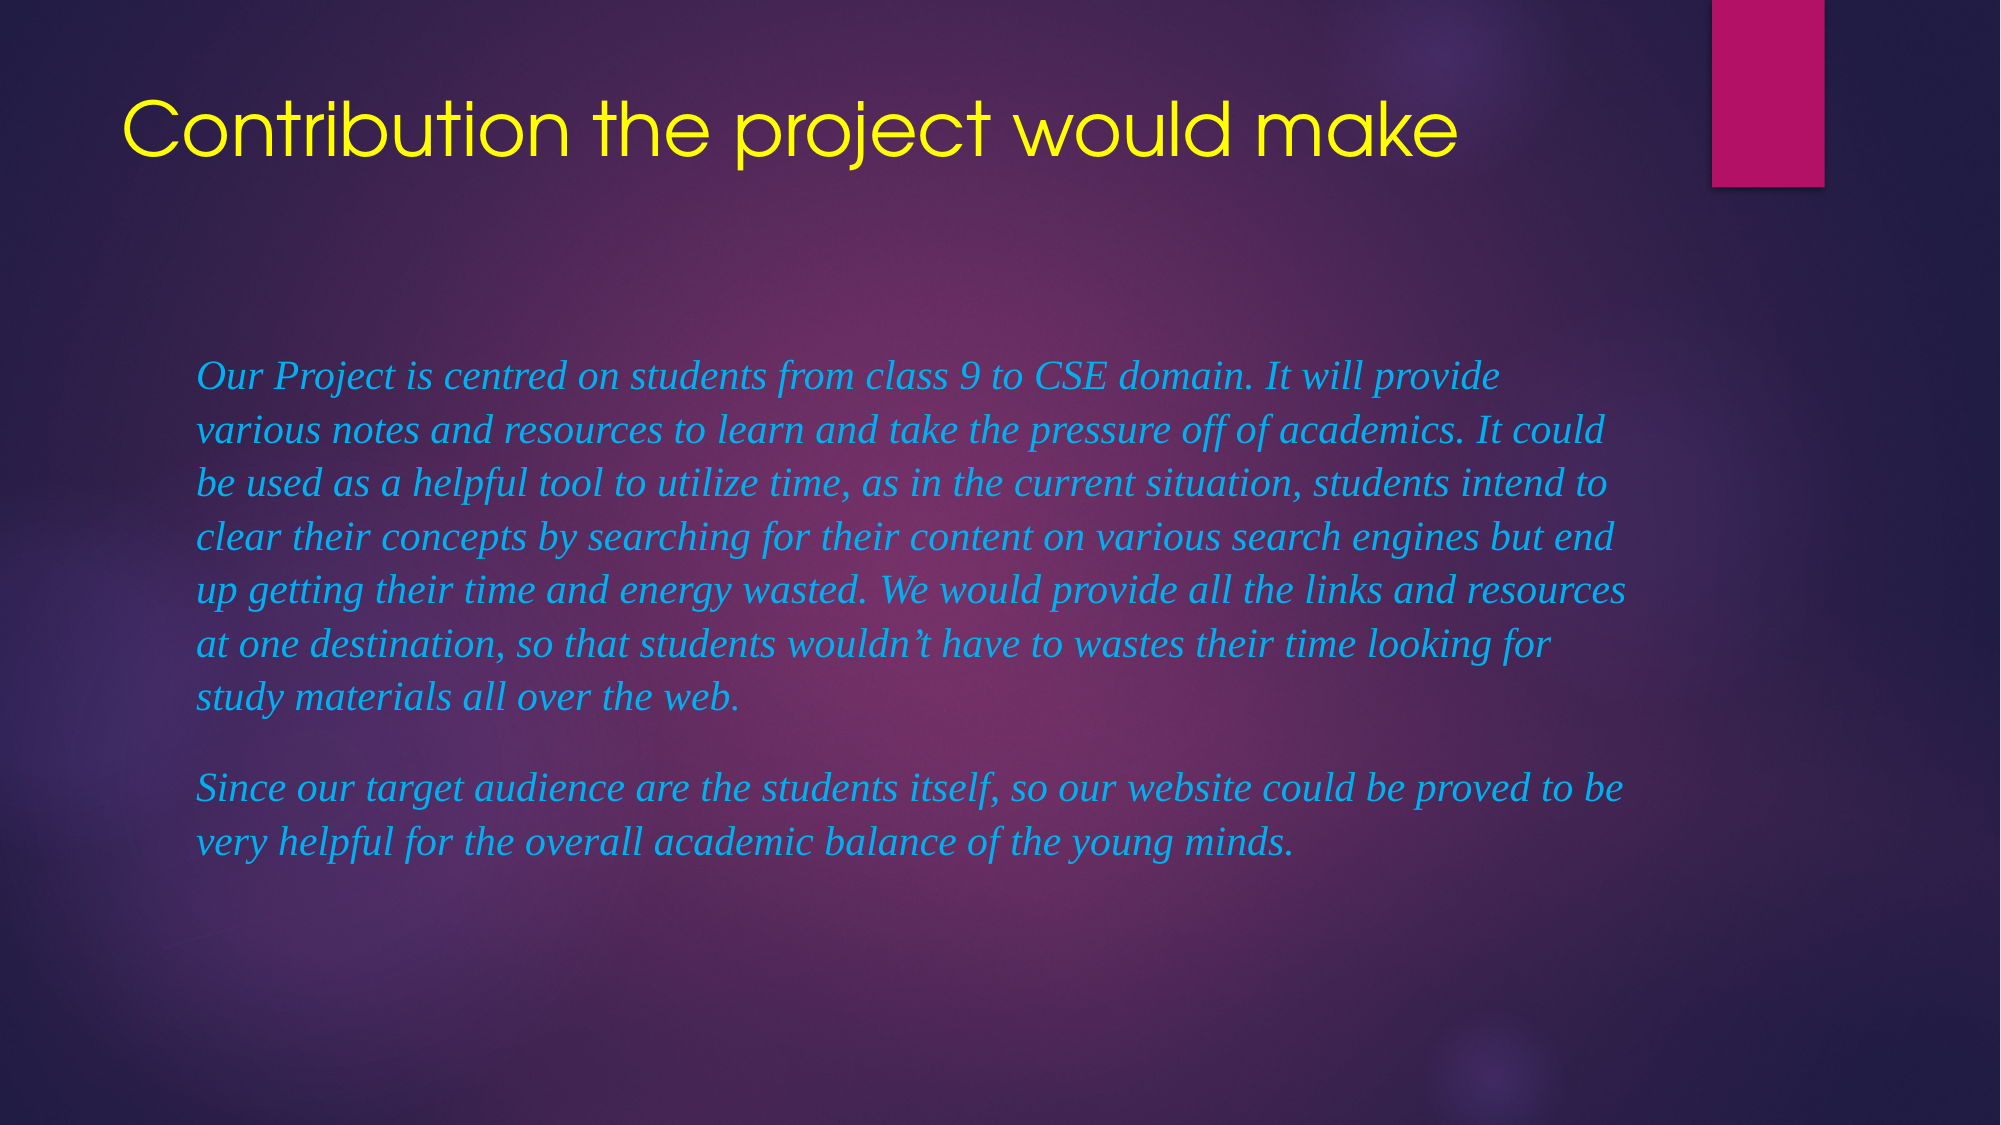

# Contribution the project would make
Our Project is centred on students from class 9 to CSE domain. It will provide various notes and resources to learn and take the pressure off of academics. It could be used as a helpful tool to utilize time, as in the current situation, students intend to clear their concepts by searching for their content on various search engines but end up getting their time and energy wasted. We would provide all the links and resources at one destination, so that students wouldn’t have to wastes their time looking for study materials all over the web.
Since our target audience are the students itself, so our website could be proved to be very helpful for the overall academic balance of the young minds.